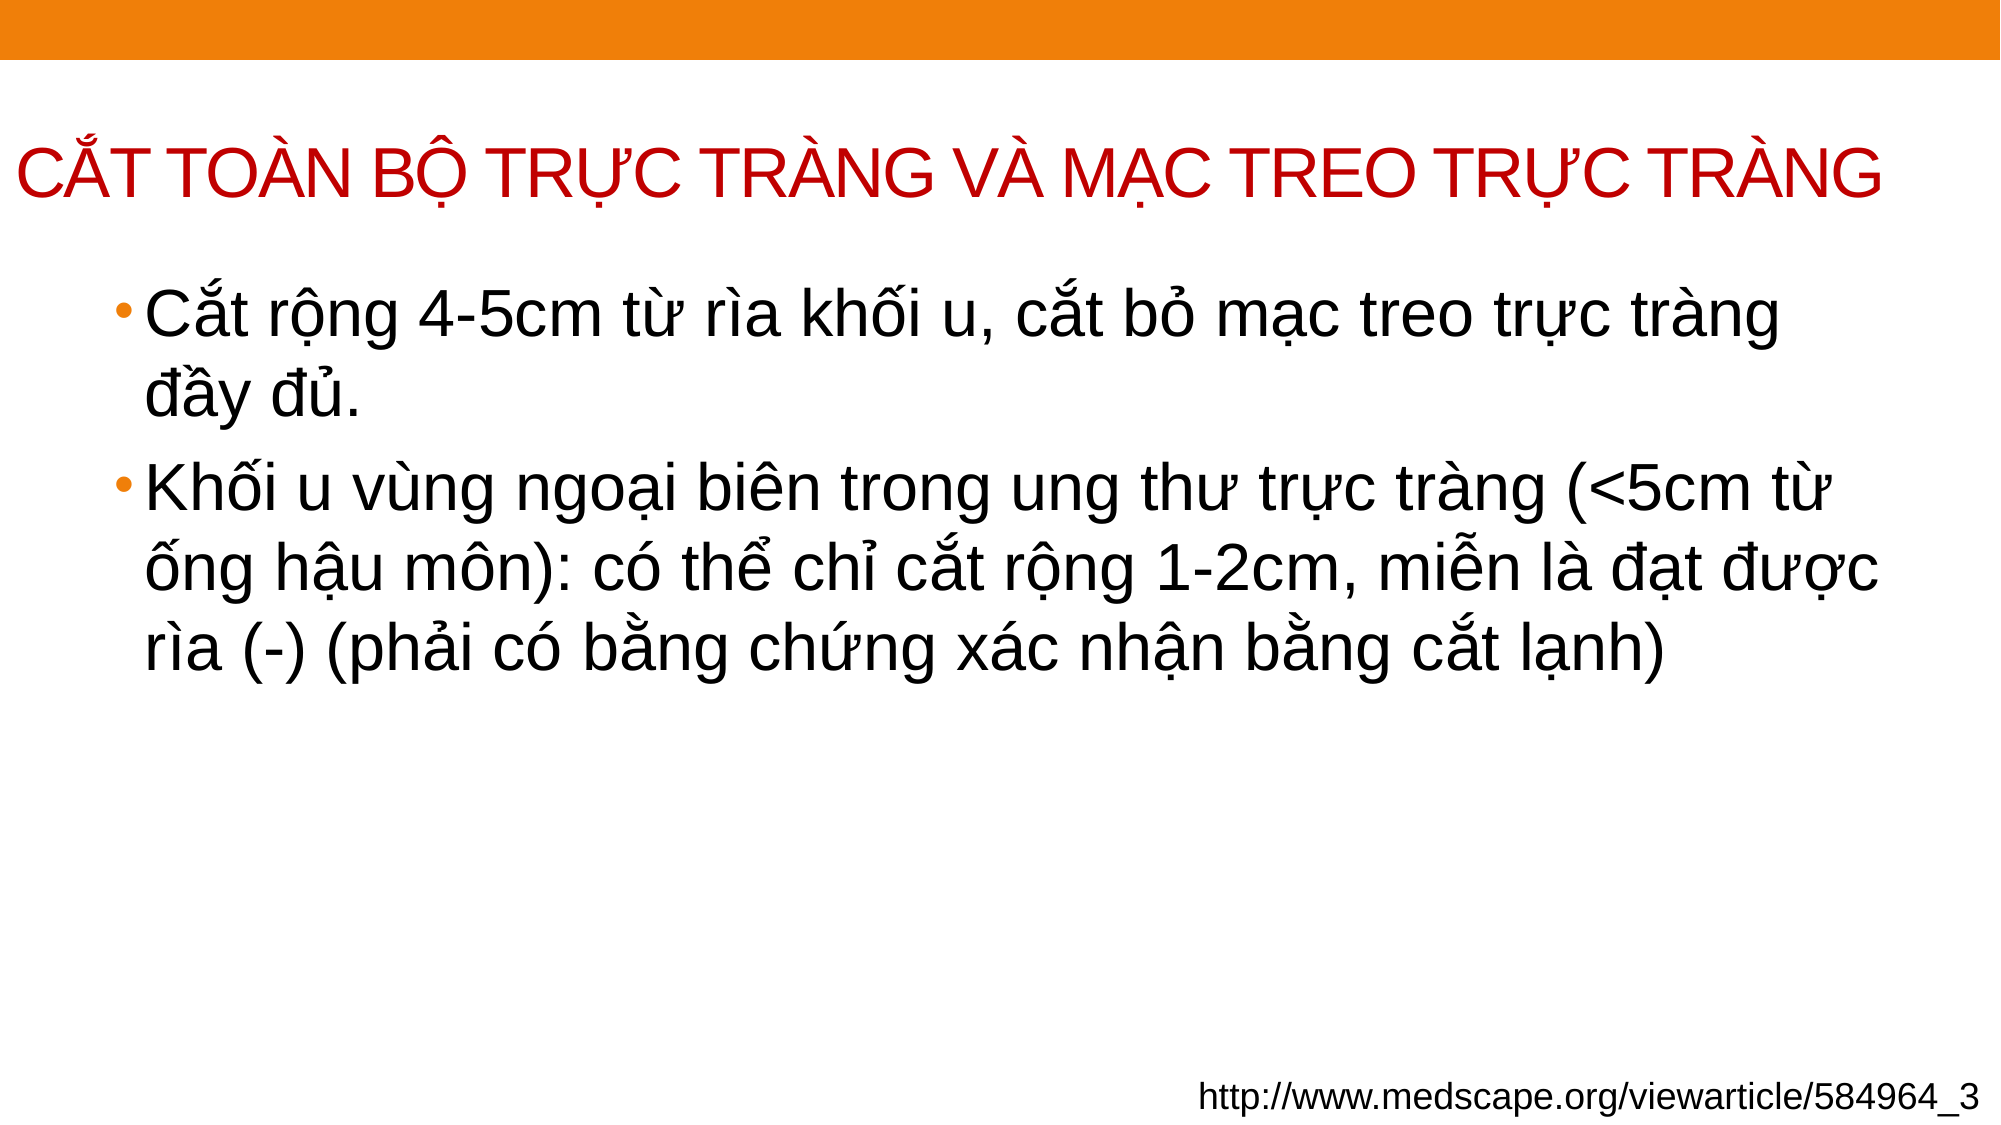

# CẮT TOÀN BỘ TRỰC TRÀNG VÀ MẠC TREO TRỰC TRÀNG
Cắt rộng 4-5cm từ rìa khối u, cắt bỏ mạc treo trực tràng đầy đủ.
Khối u vùng ngoại biên trong ung thư trực tràng (<5cm từ ống hậu môn): có thể chỉ cắt rộng 1-2cm, miễn là đạt được rìa (-) (phải có bằng chứng xác nhận bằng cắt lạnh)
http://www.medscape.org/viewarticle/584964_3